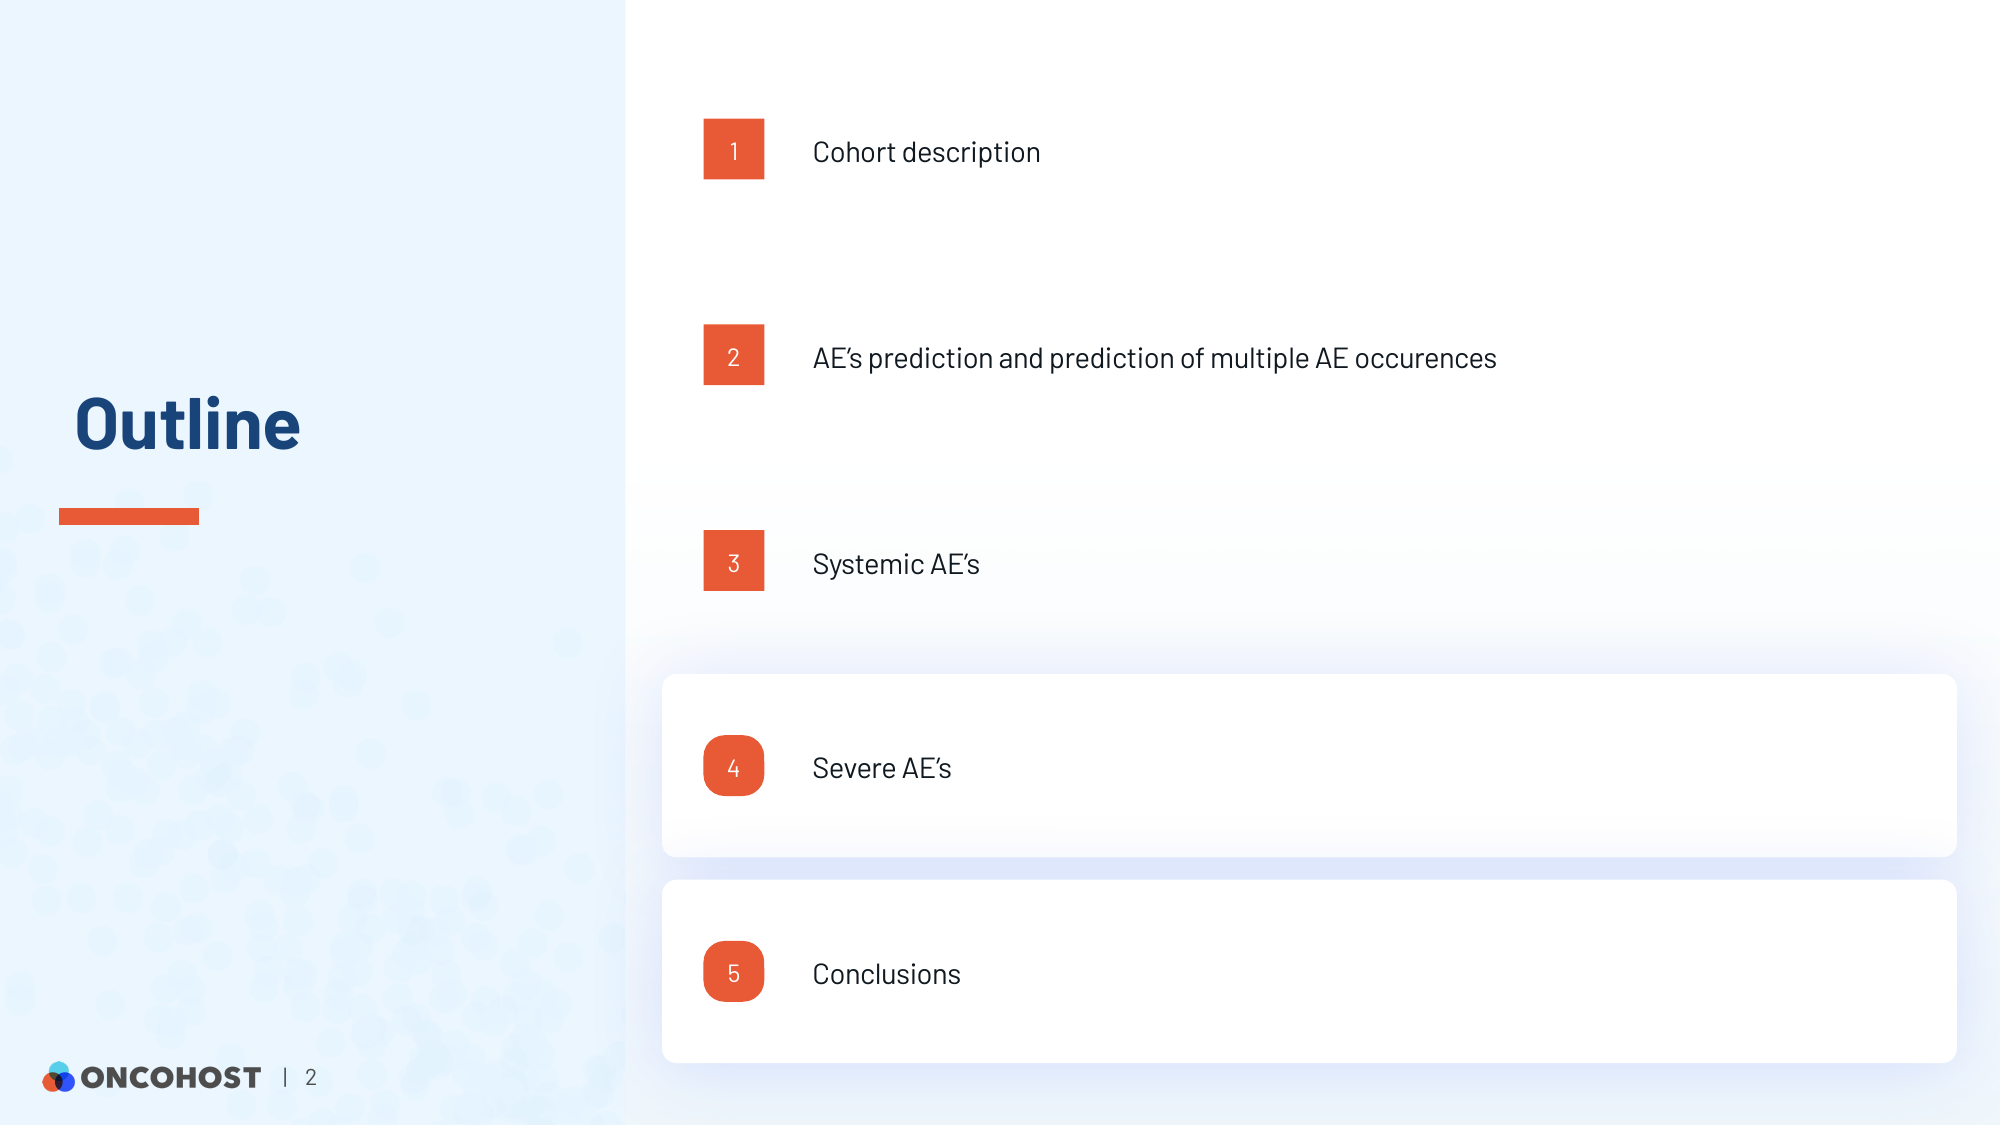

# Outline

1
Cohort description

2
AE’s prediction and prediction of multiple AE occurences

3
Systemic AE’s

4
Severe AE’s

5
Conclusions
|    2